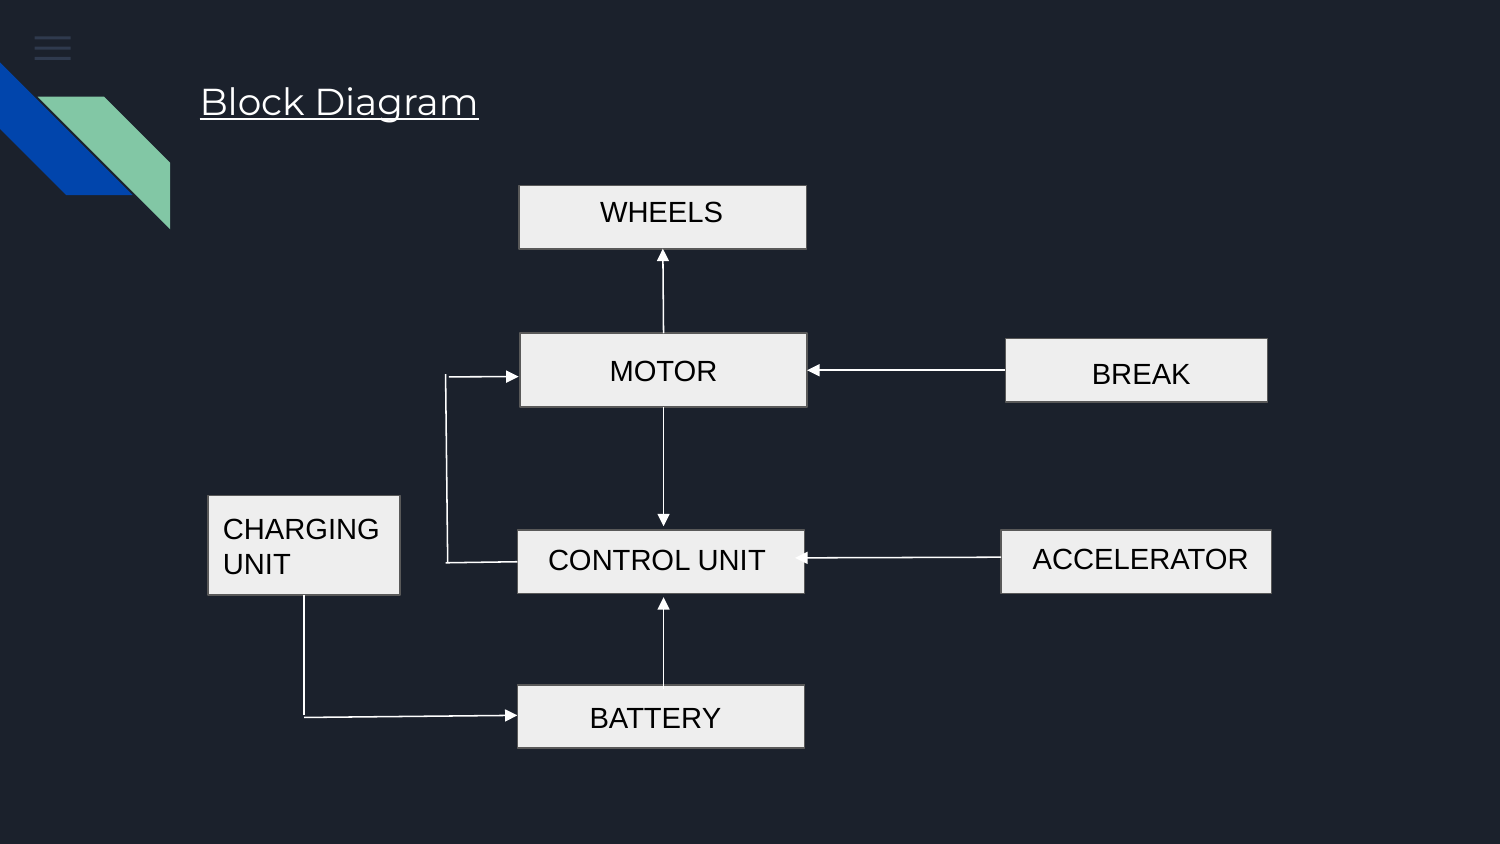

Block Diagram
WHEELS

MOTOR

     BREAK

CHARGING UNIT
  ACCELERATOR
 CONTROL UNIT

BATTERY